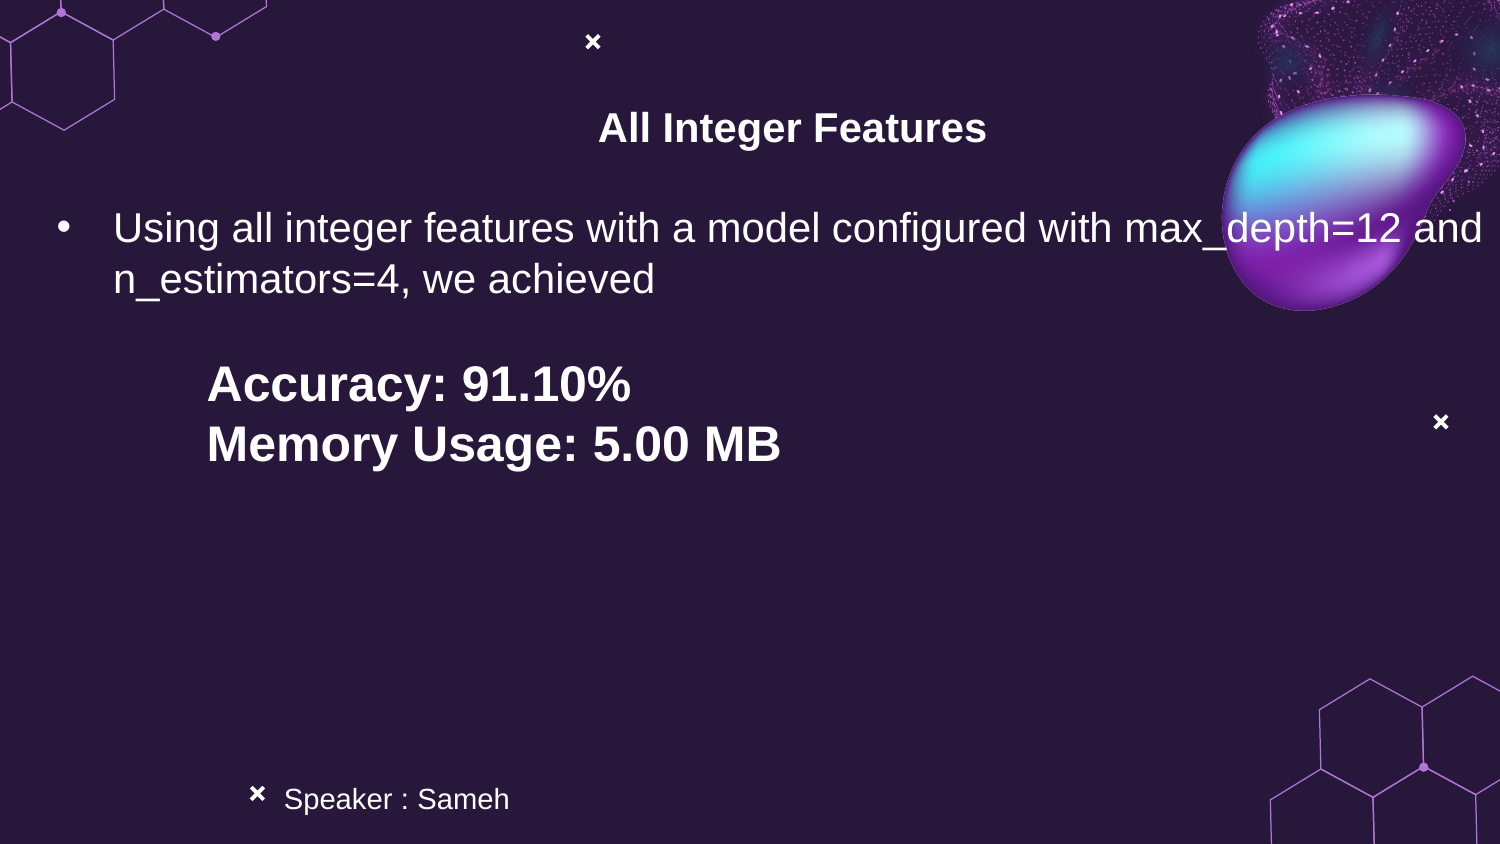

All Integer Features

Using all integer features with a model configured with max_depth=12 and n_estimators=4, we achieved

	Accuracy: 91.10%
	Memory Usage: 5.00 MB

Speaker : Sameh